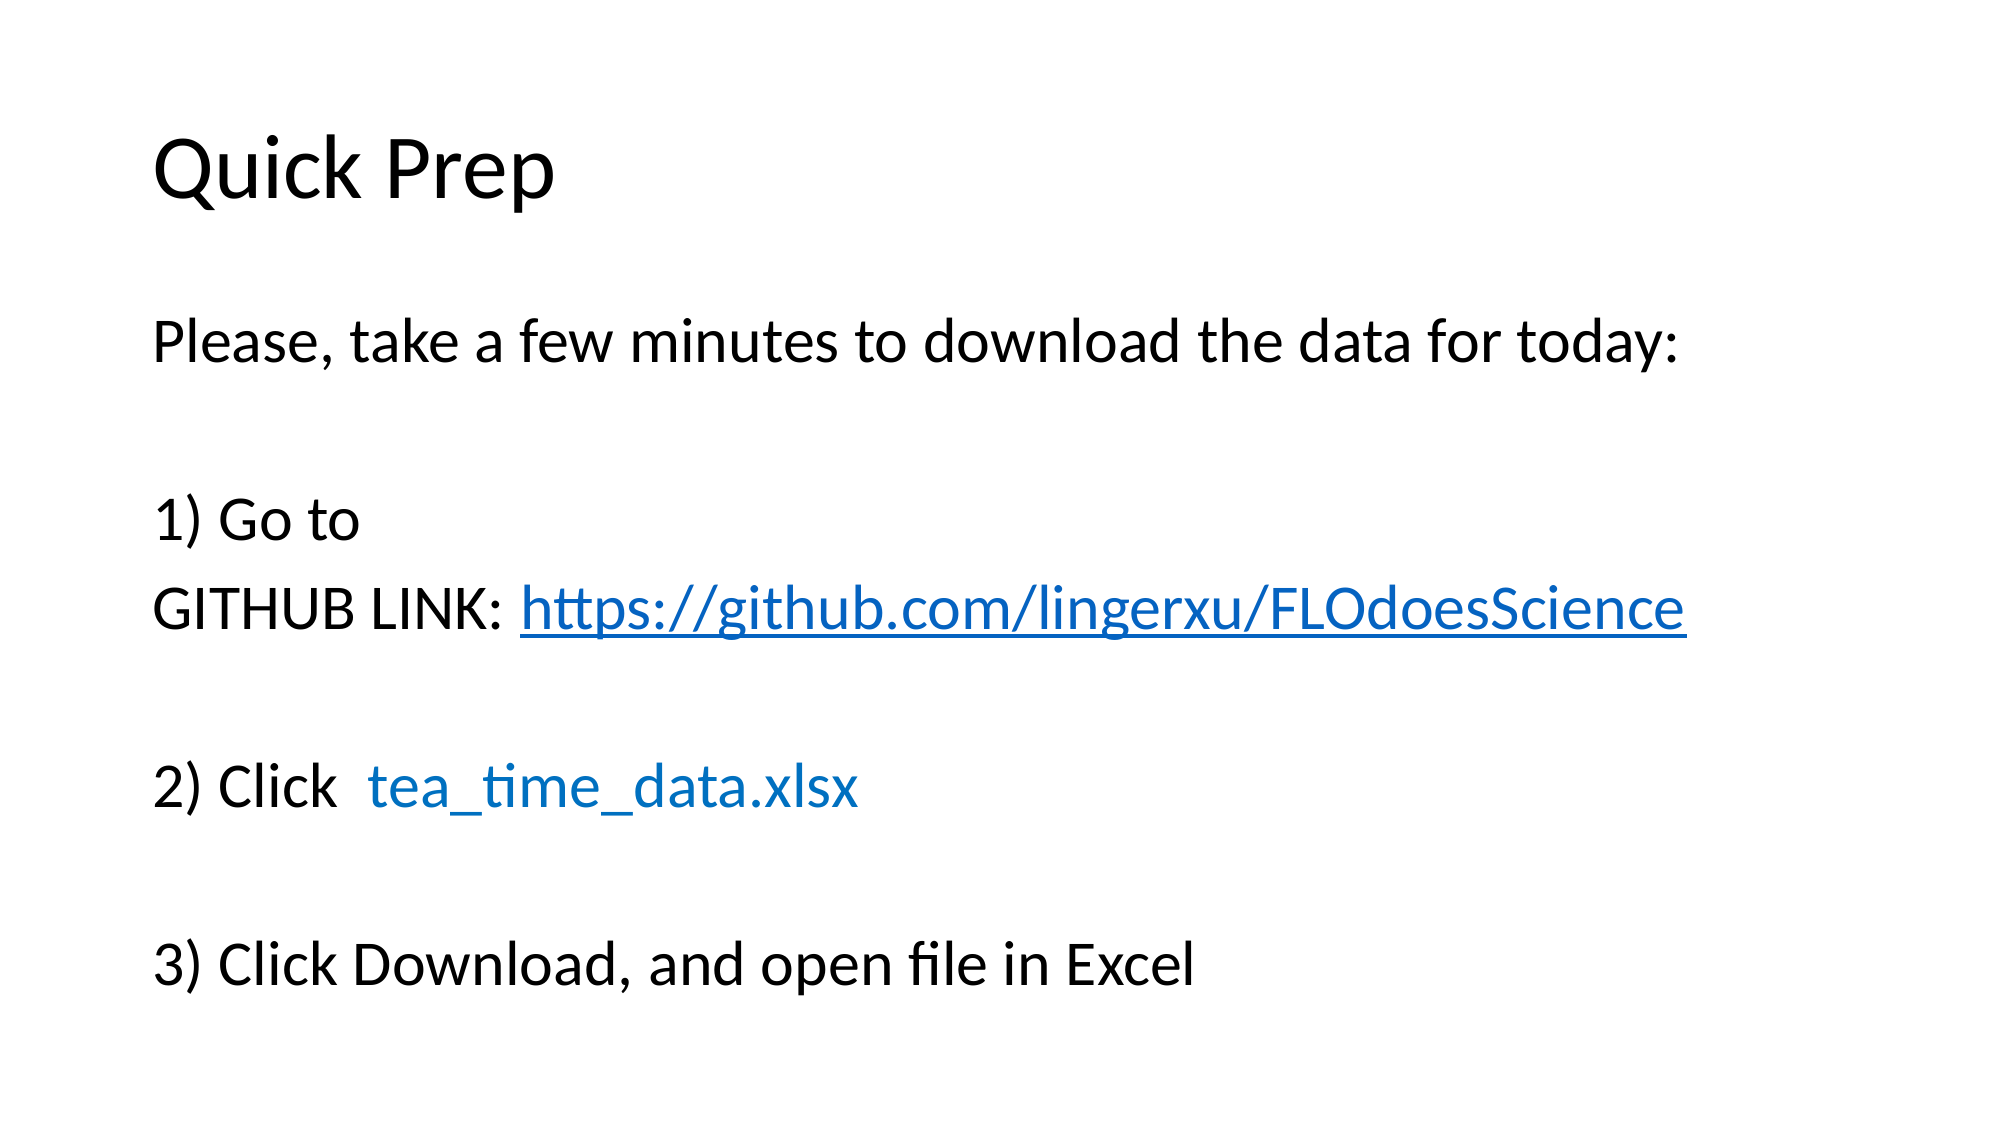

# Quick Prep
Please, take a few minutes to download the data for today:

1) Go to
GITHUB LINK: https://github.com/lingerxu/FLOdoesScience

2) Click  tea_time_data.xlsx

3) Click Download, and open file in Excel